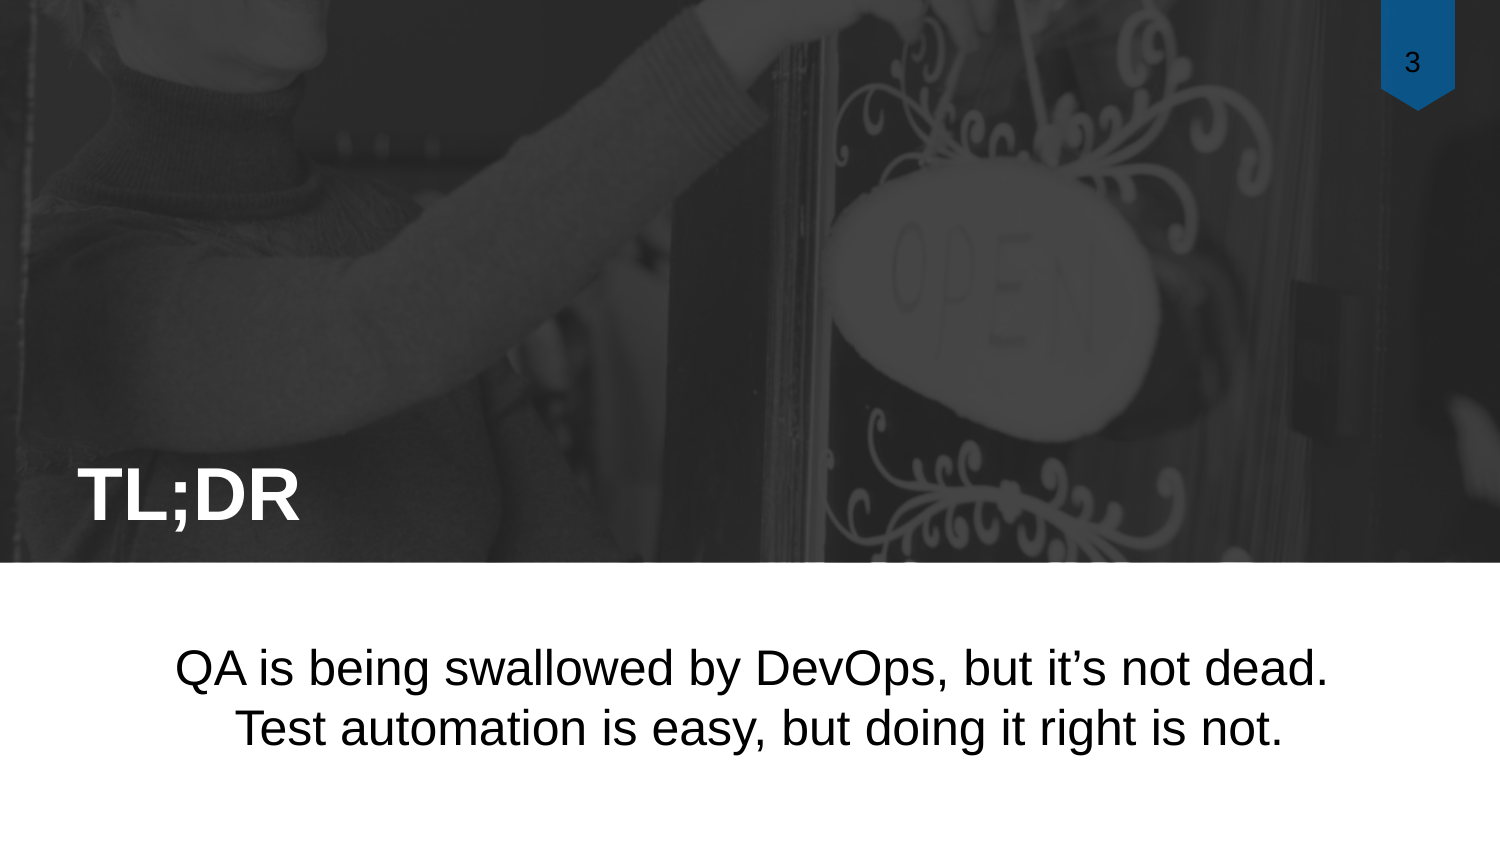

PLEASE NOTE

There are 4 different transition slides with different background images. Click the “New slide” button in the top-left corner of the page or press CTRL+M to see the options for additional transition slides.

3
# TL;DR
QA is being swallowed by DevOps, but it’s not dead.
Test automation is easy, but doing it right is not.